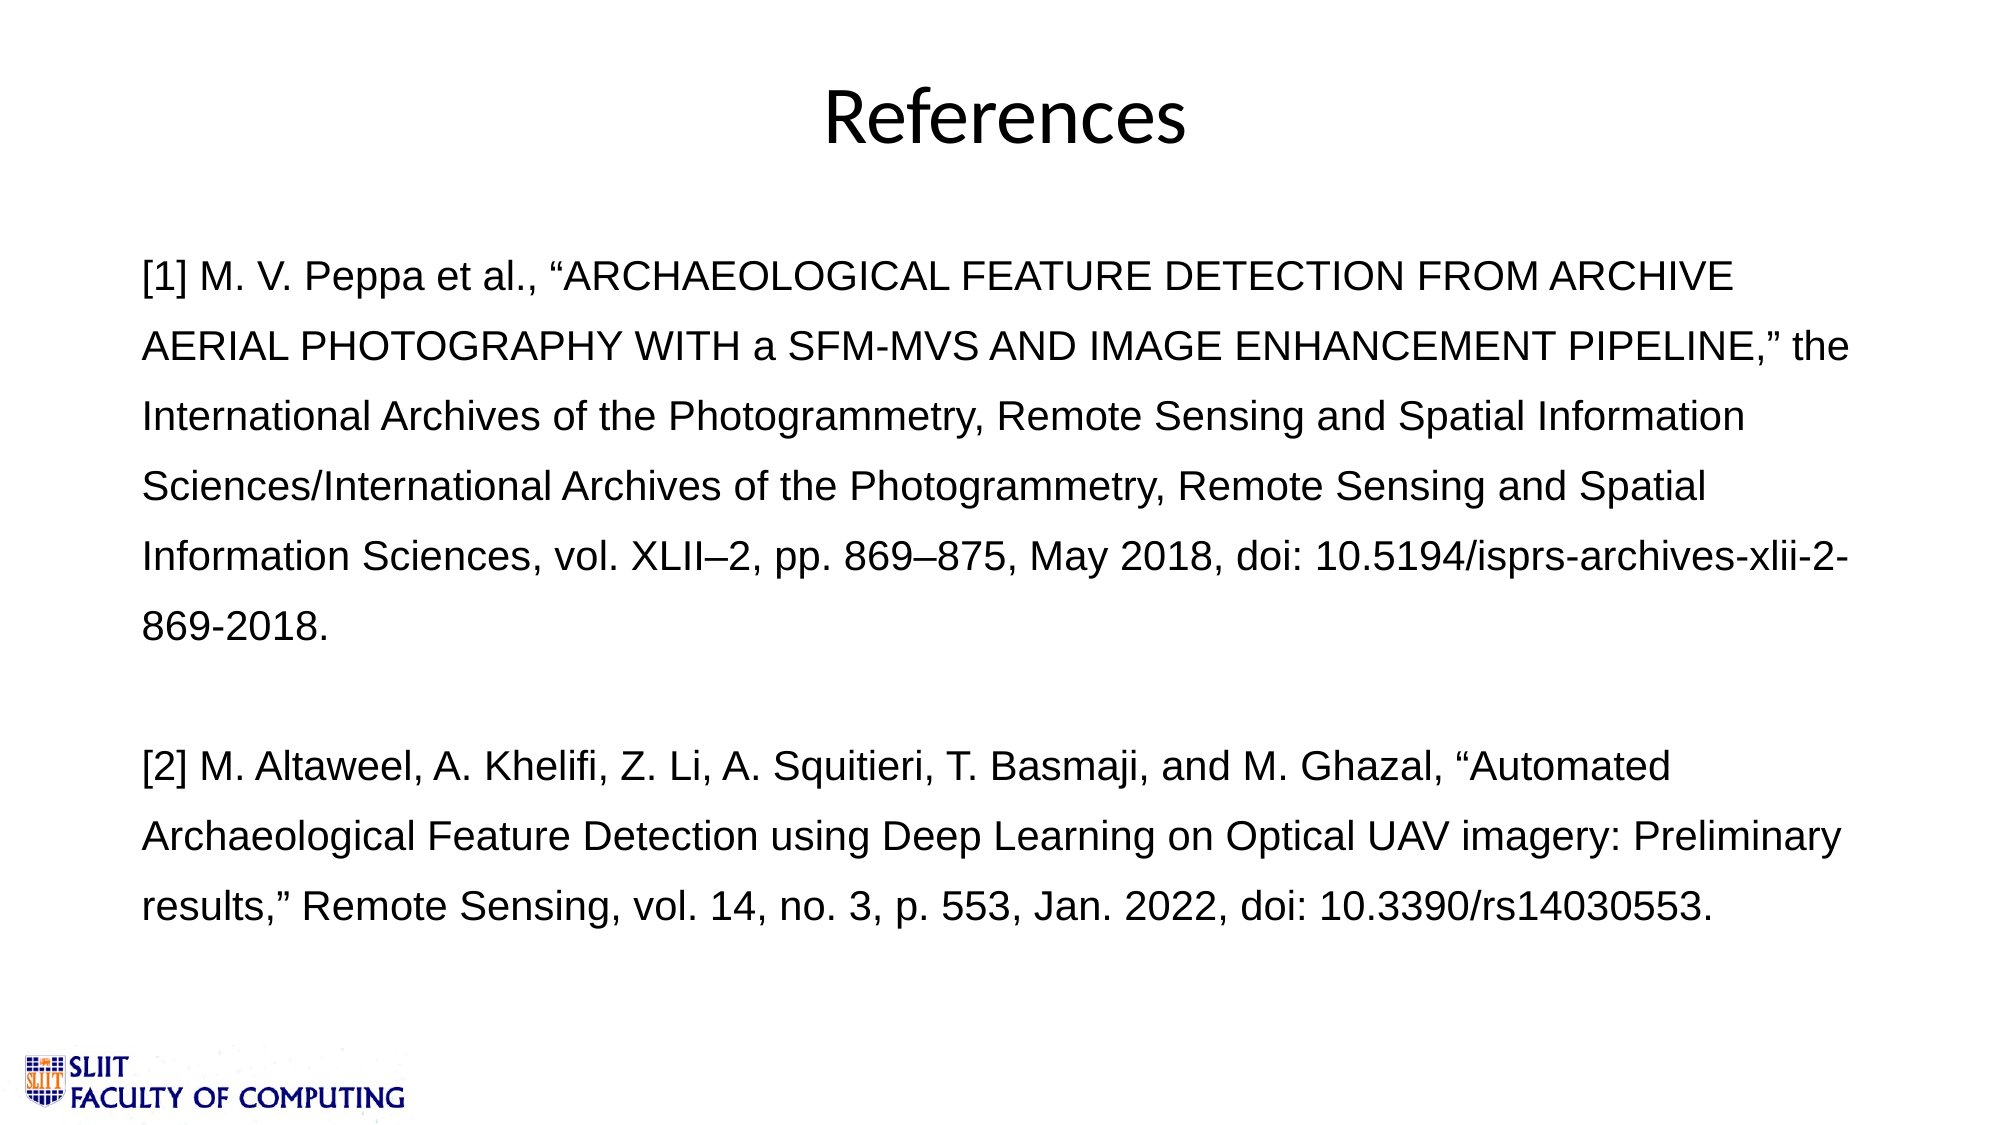

# References

[1] M. V. Peppa et al., “ARCHAEOLOGICAL FEATURE DETECTION FROM ARCHIVE AERIAL PHOTOGRAPHY WITH a SFM-MVS AND IMAGE ENHANCEMENT PIPELINE,” the International Archives of the Photogrammetry, Remote Sensing and Spatial Information Sciences/International Archives of the Photogrammetry, Remote Sensing and Spatial Information Sciences, vol. XLII–2, pp. 869–875, May 2018, doi: 10.5194/isprs-archives-xlii-2-869-2018.

[2] M. Altaweel, A. Khelifi, Z. Li, A. Squitieri, T. Basmaji, and M. Ghazal, “Automated Archaeological Feature Detection using Deep Learning on Optical UAV imagery: Preliminary results,” Remote Sensing, vol. 14, no. 3, p. 553, Jan. 2022, doi: 10.3390/rs14030553.